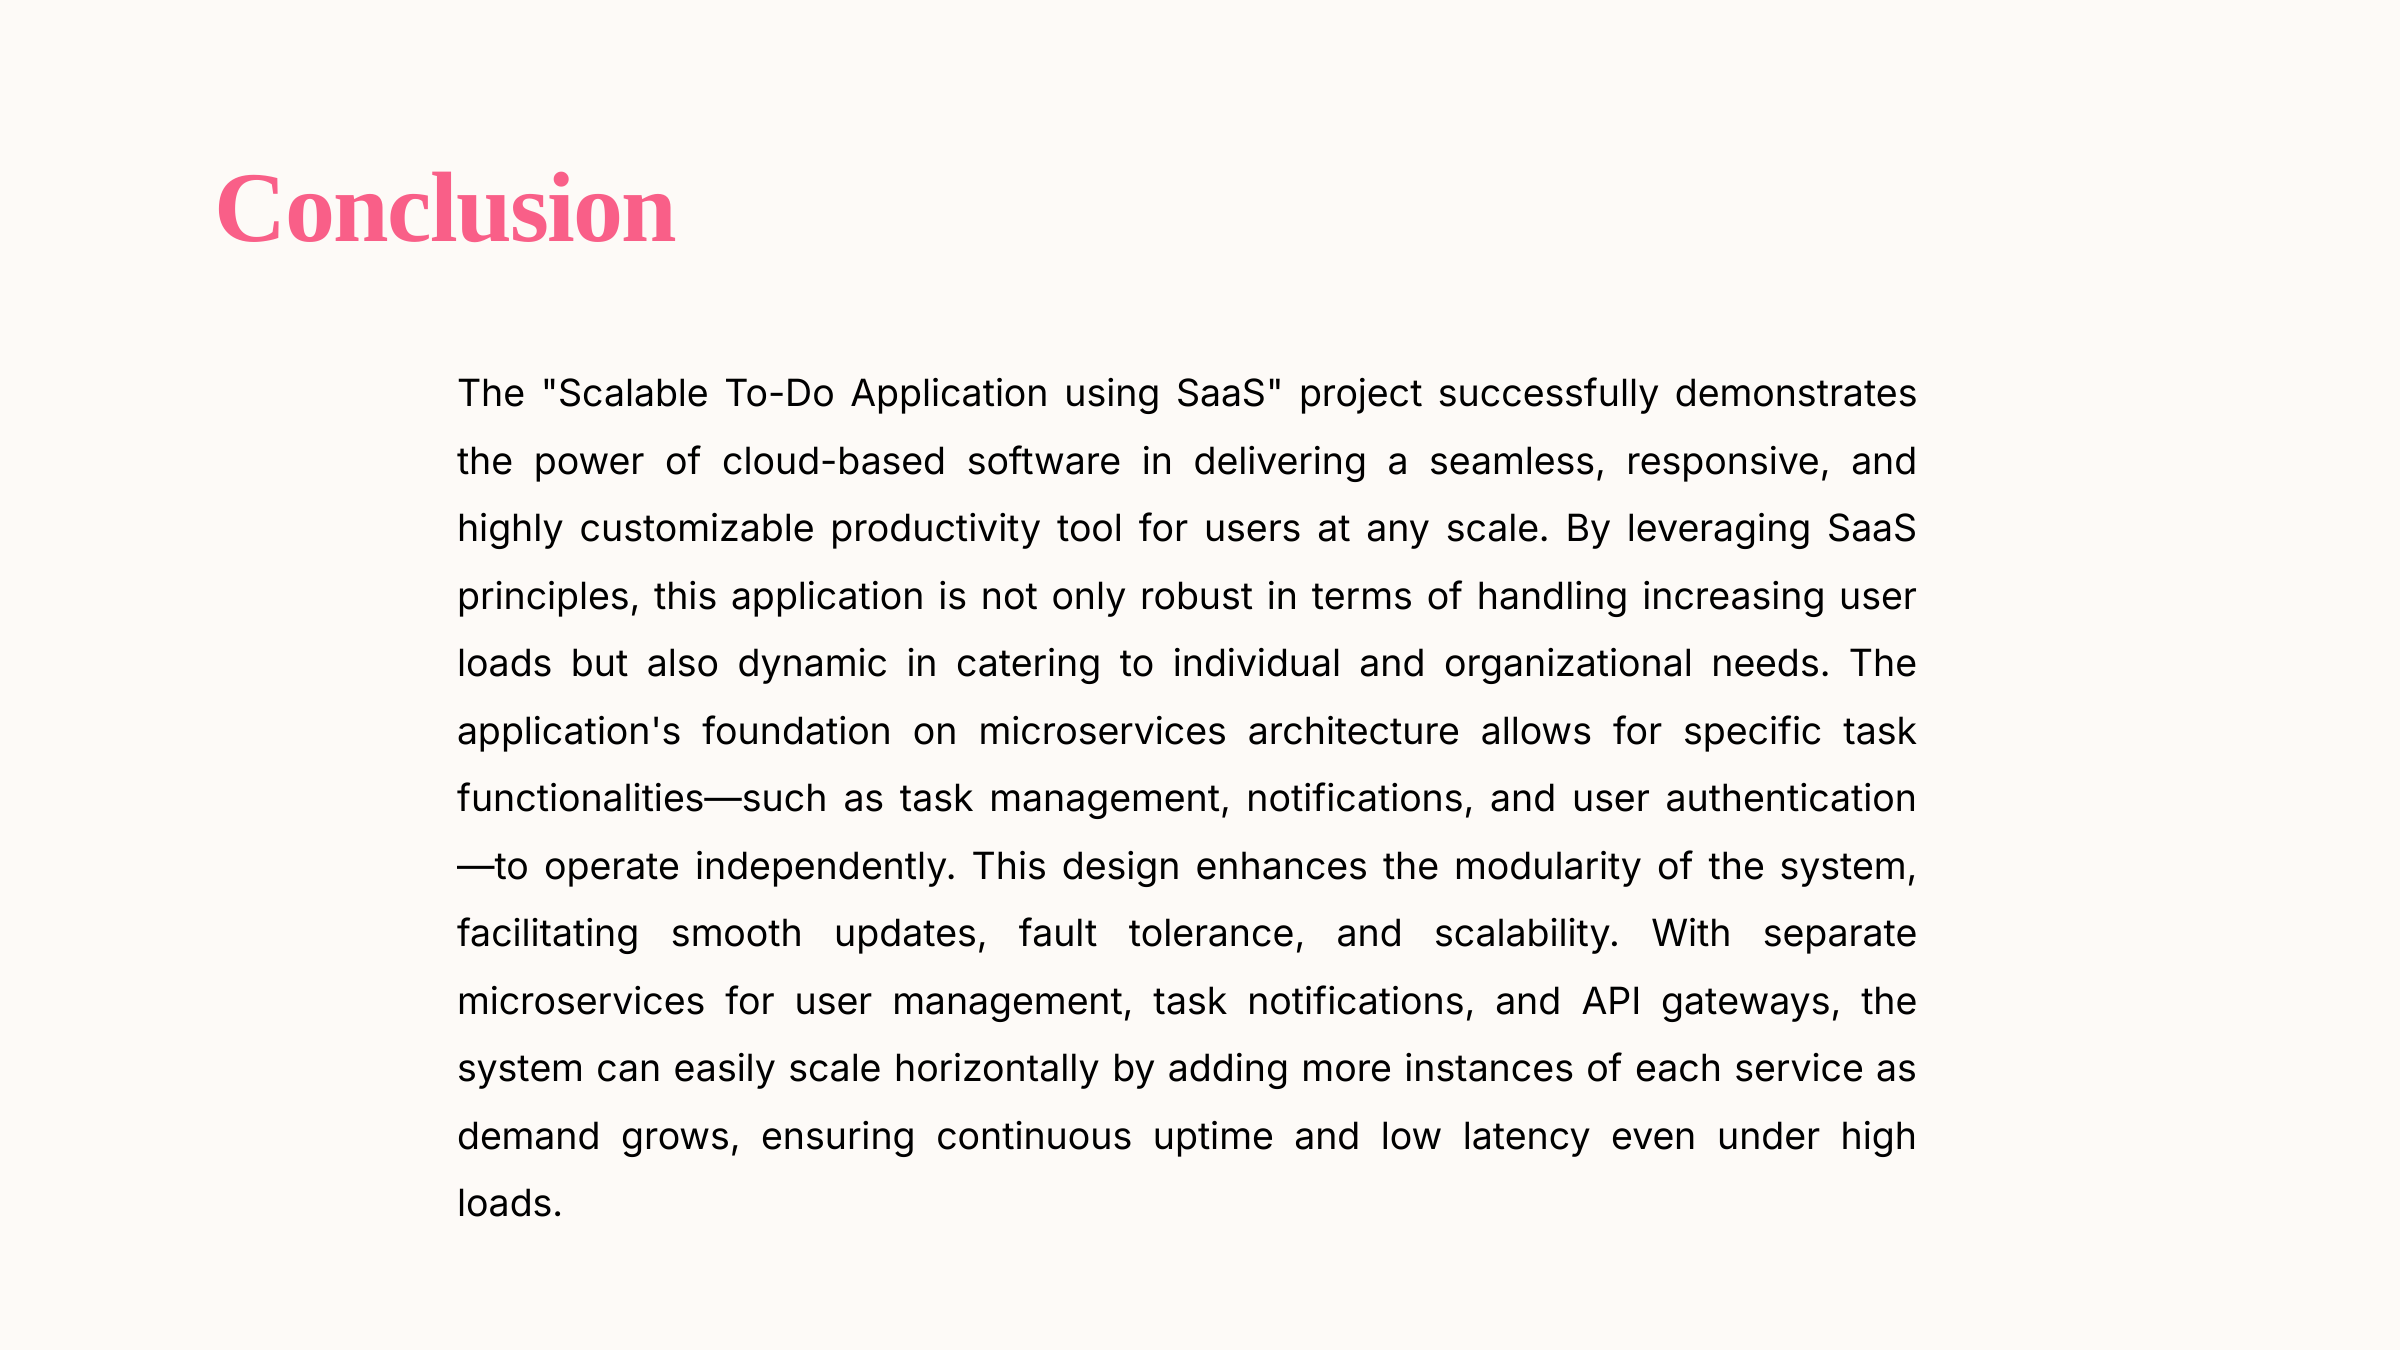

Conclusion
The "Scalable To-Do Application using SaaS" project successfully demonstrates the power of cloud-based software in delivering a seamless, responsive, and highly customizable productivity tool for users at any scale. By leveraging SaaS principles, this application is not only robust in terms of handling increasing user loads but also dynamic in catering to individual and organizational needs. The application's foundation on microservices architecture allows for specific task functionalities—such as task management, notifications, and user authentication—to operate independently. This design enhances the modularity of the system, facilitating smooth updates, fault tolerance, and scalability. With separate microservices for user management, task notifications, and API gateways, the system can easily scale horizontally by adding more instances of each service as demand grows, ensuring continuous uptime and low latency even under high loads.